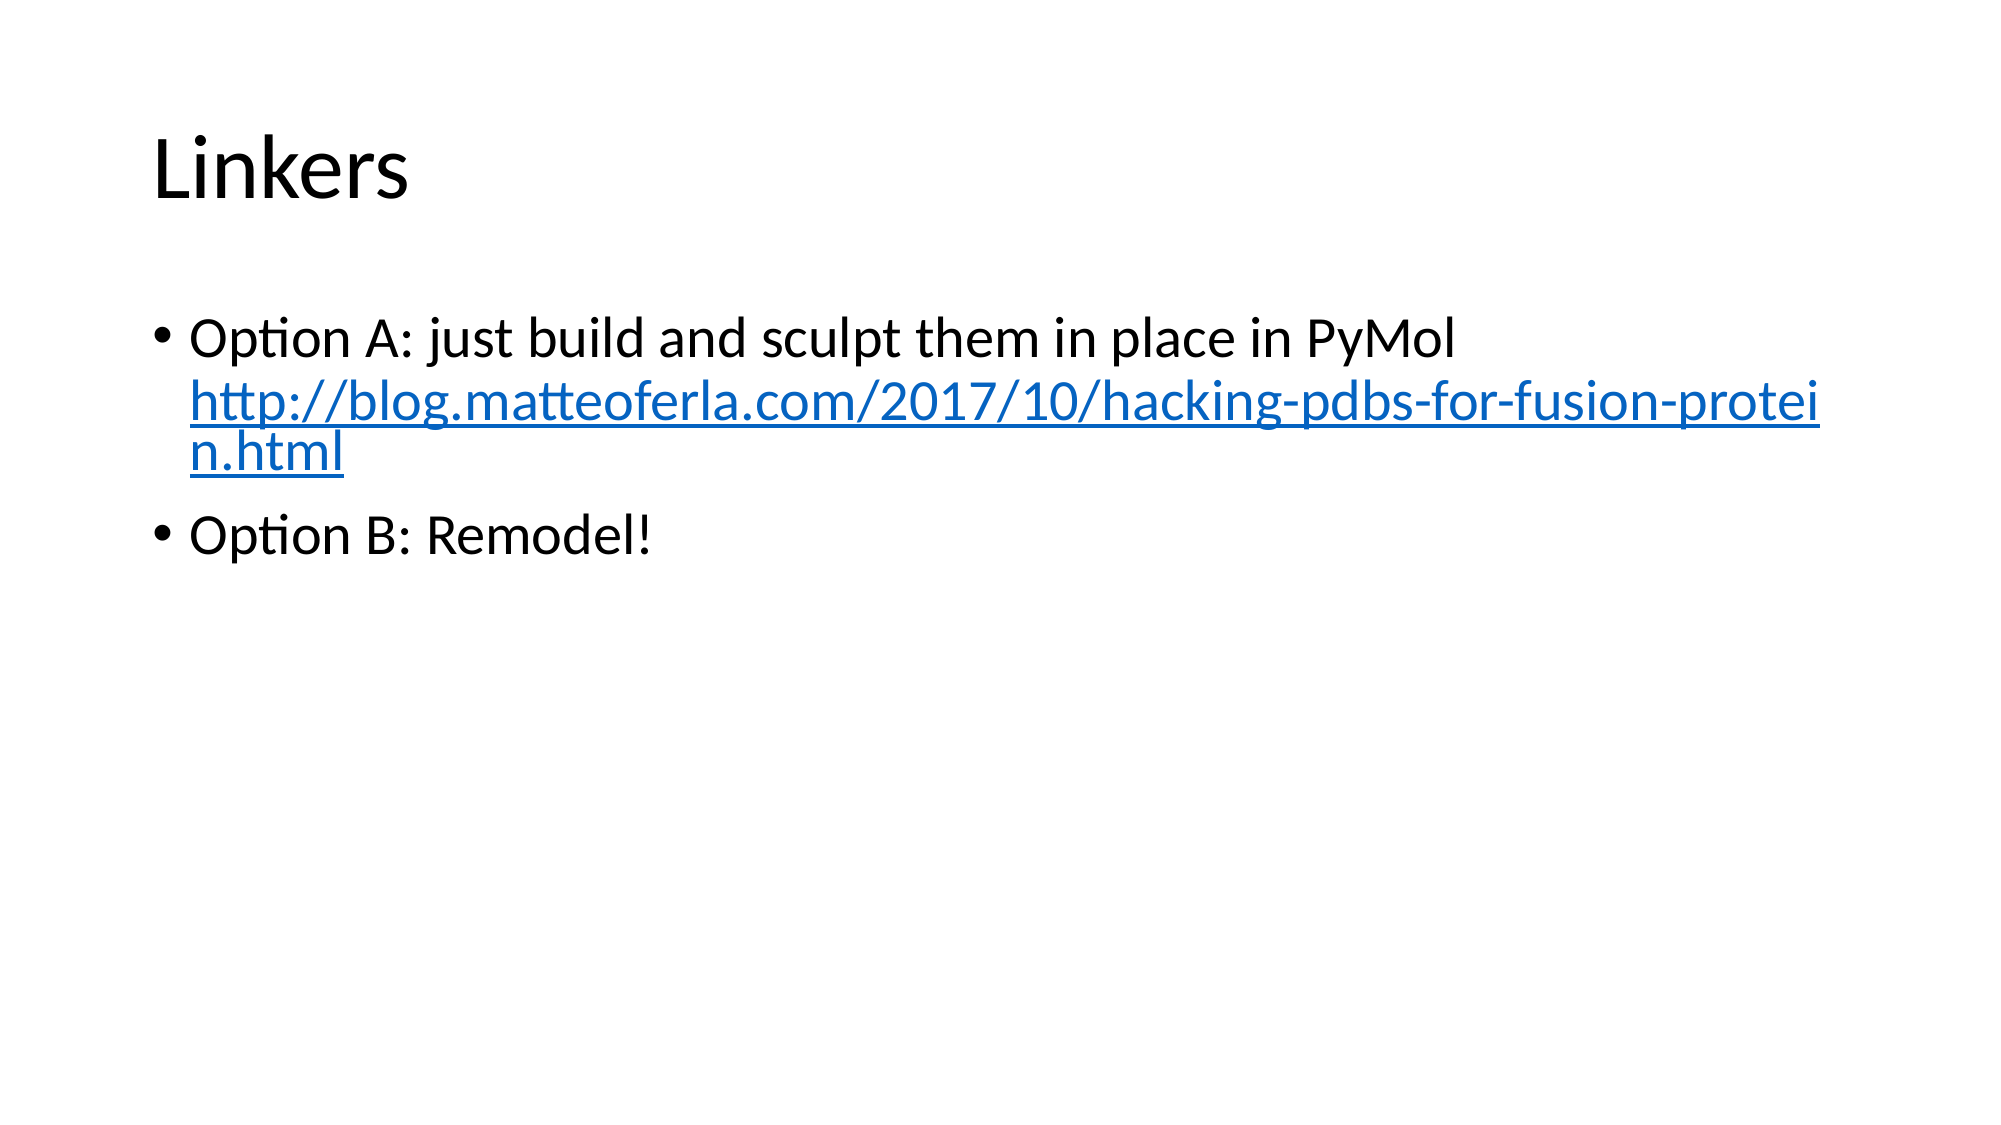

# Linkers
Option A: just build and sculpt them in place in PyMol
http://blog.matteoferla.com/2017/10/hacking-pdbs-for-fusion-protein.html
Option B: Remodel!